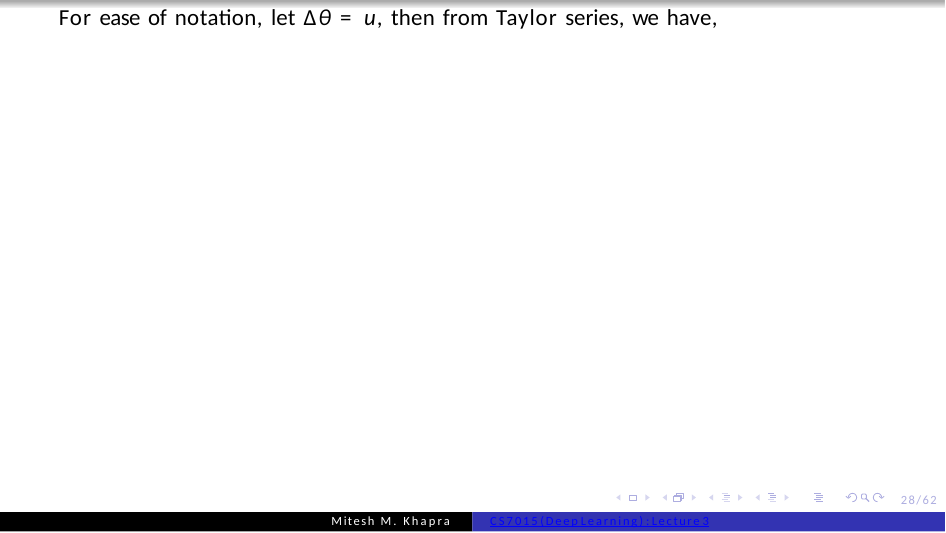

For ease of notation, let ∆θ = u, then from Taylor series, we have,
28/62

Mitesh M. Khapra
CS7015 (Deep Learning) : Lecture 3